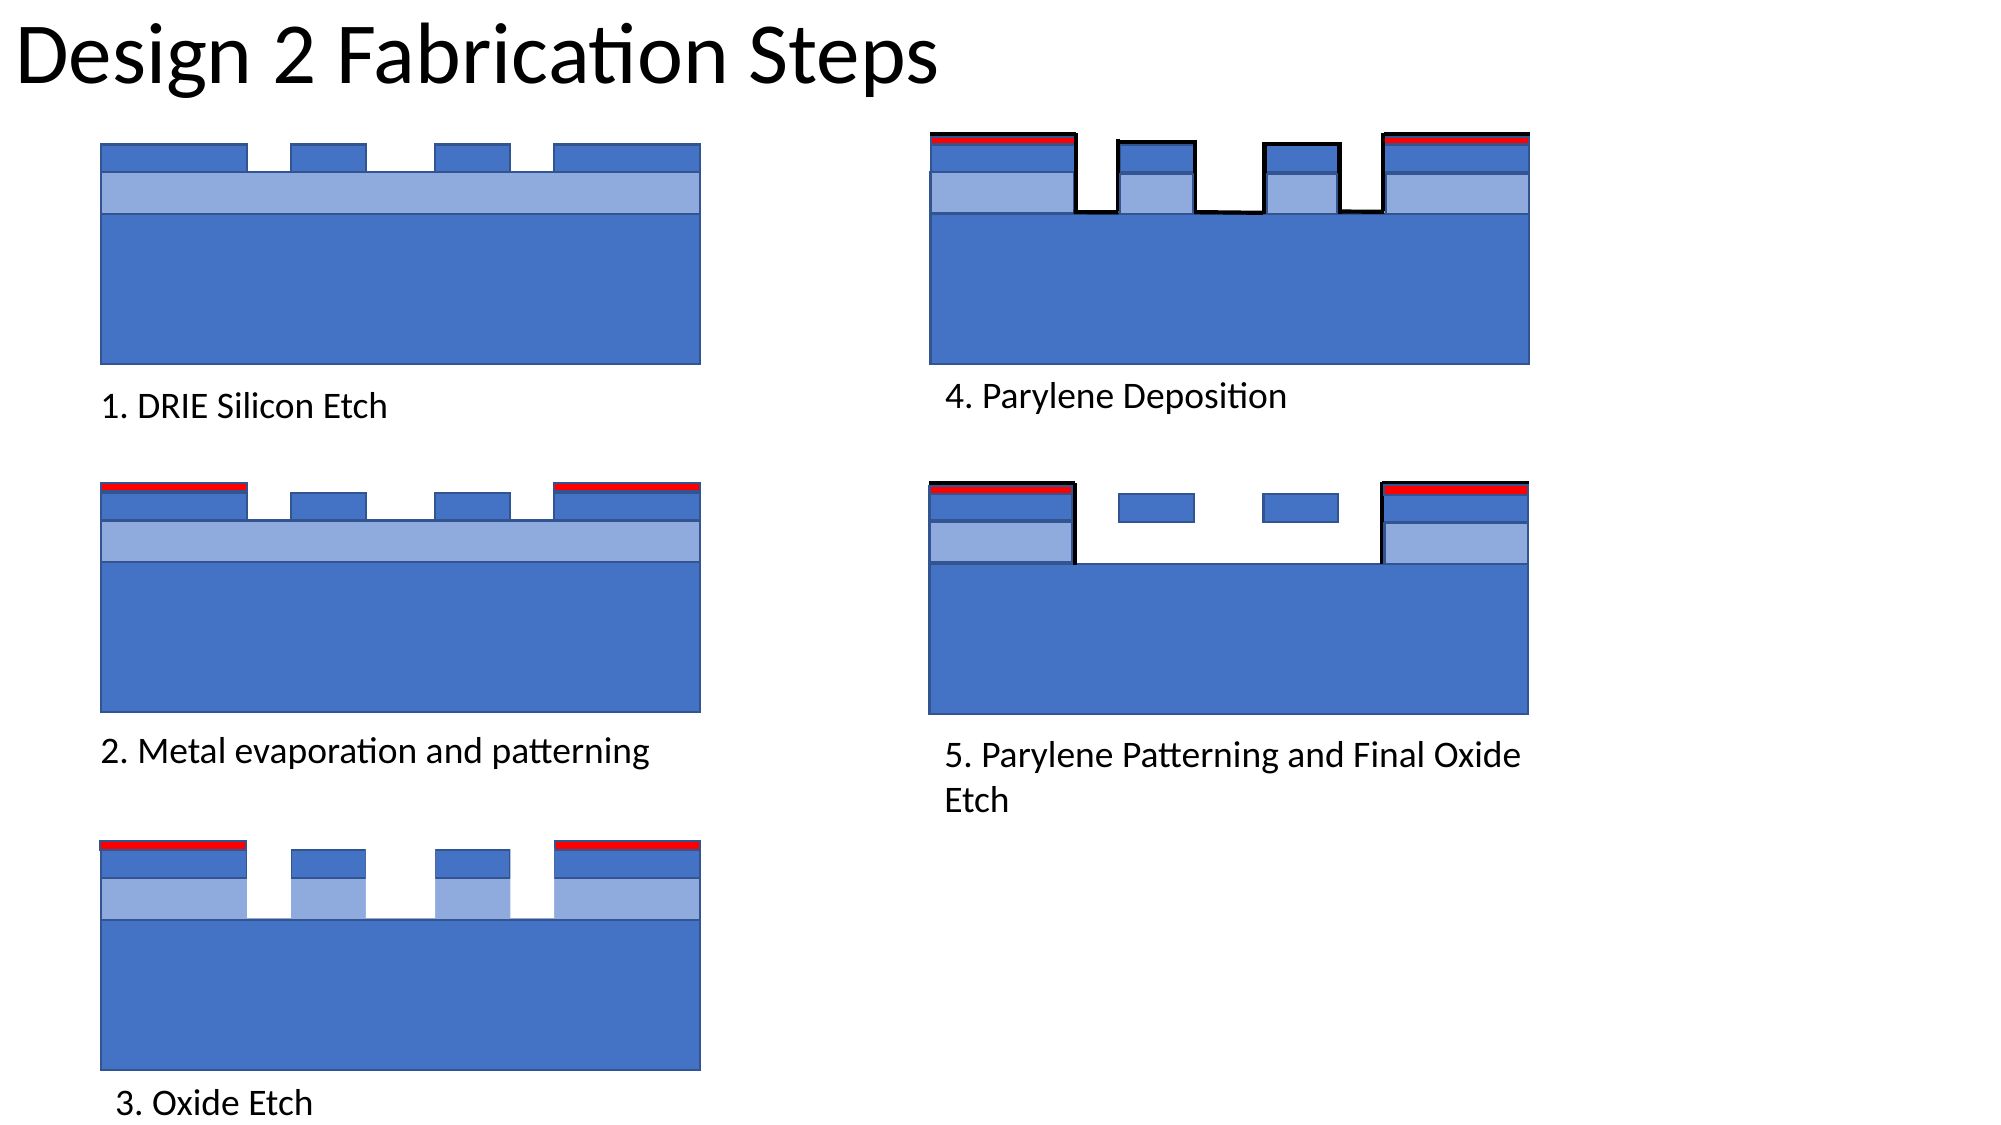

# Design 2 Fabrication Steps

4. Parylene Deposition
1. DRIE Silicon Etch

2. Metal evaporation and patterning
5. Parylene Patterning and Final Oxide Etch

3. Oxide Etch